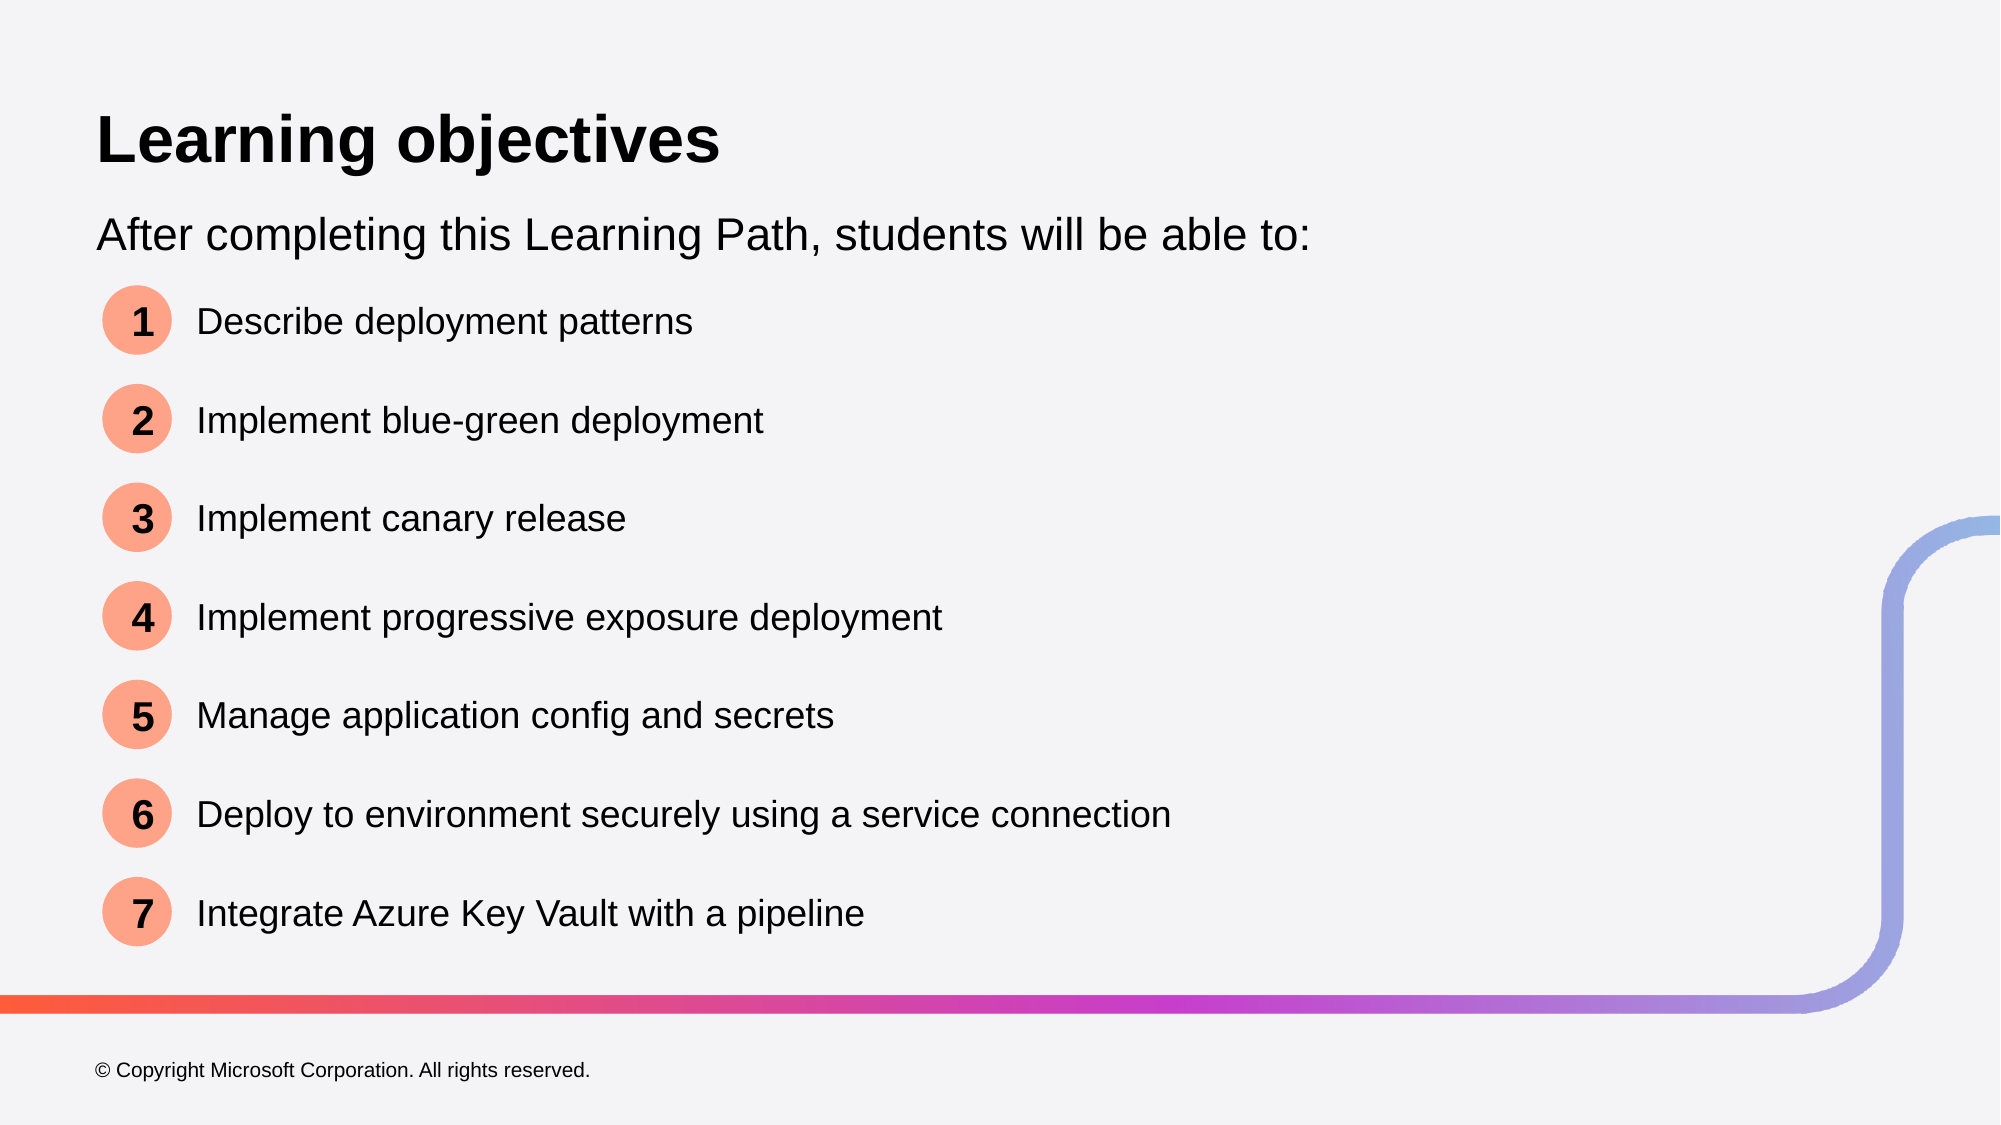

# Learning objectives
After completing this Learning Path, students will be able to:
1
Describe deployment patterns
2
Implement blue-green deployment
3
Implement canary release
4
Implement progressive exposure deployment
5
Manage application config and secrets
6
Deploy to environment securely using a service connection
7
Integrate Azure Key Vault with a pipeline